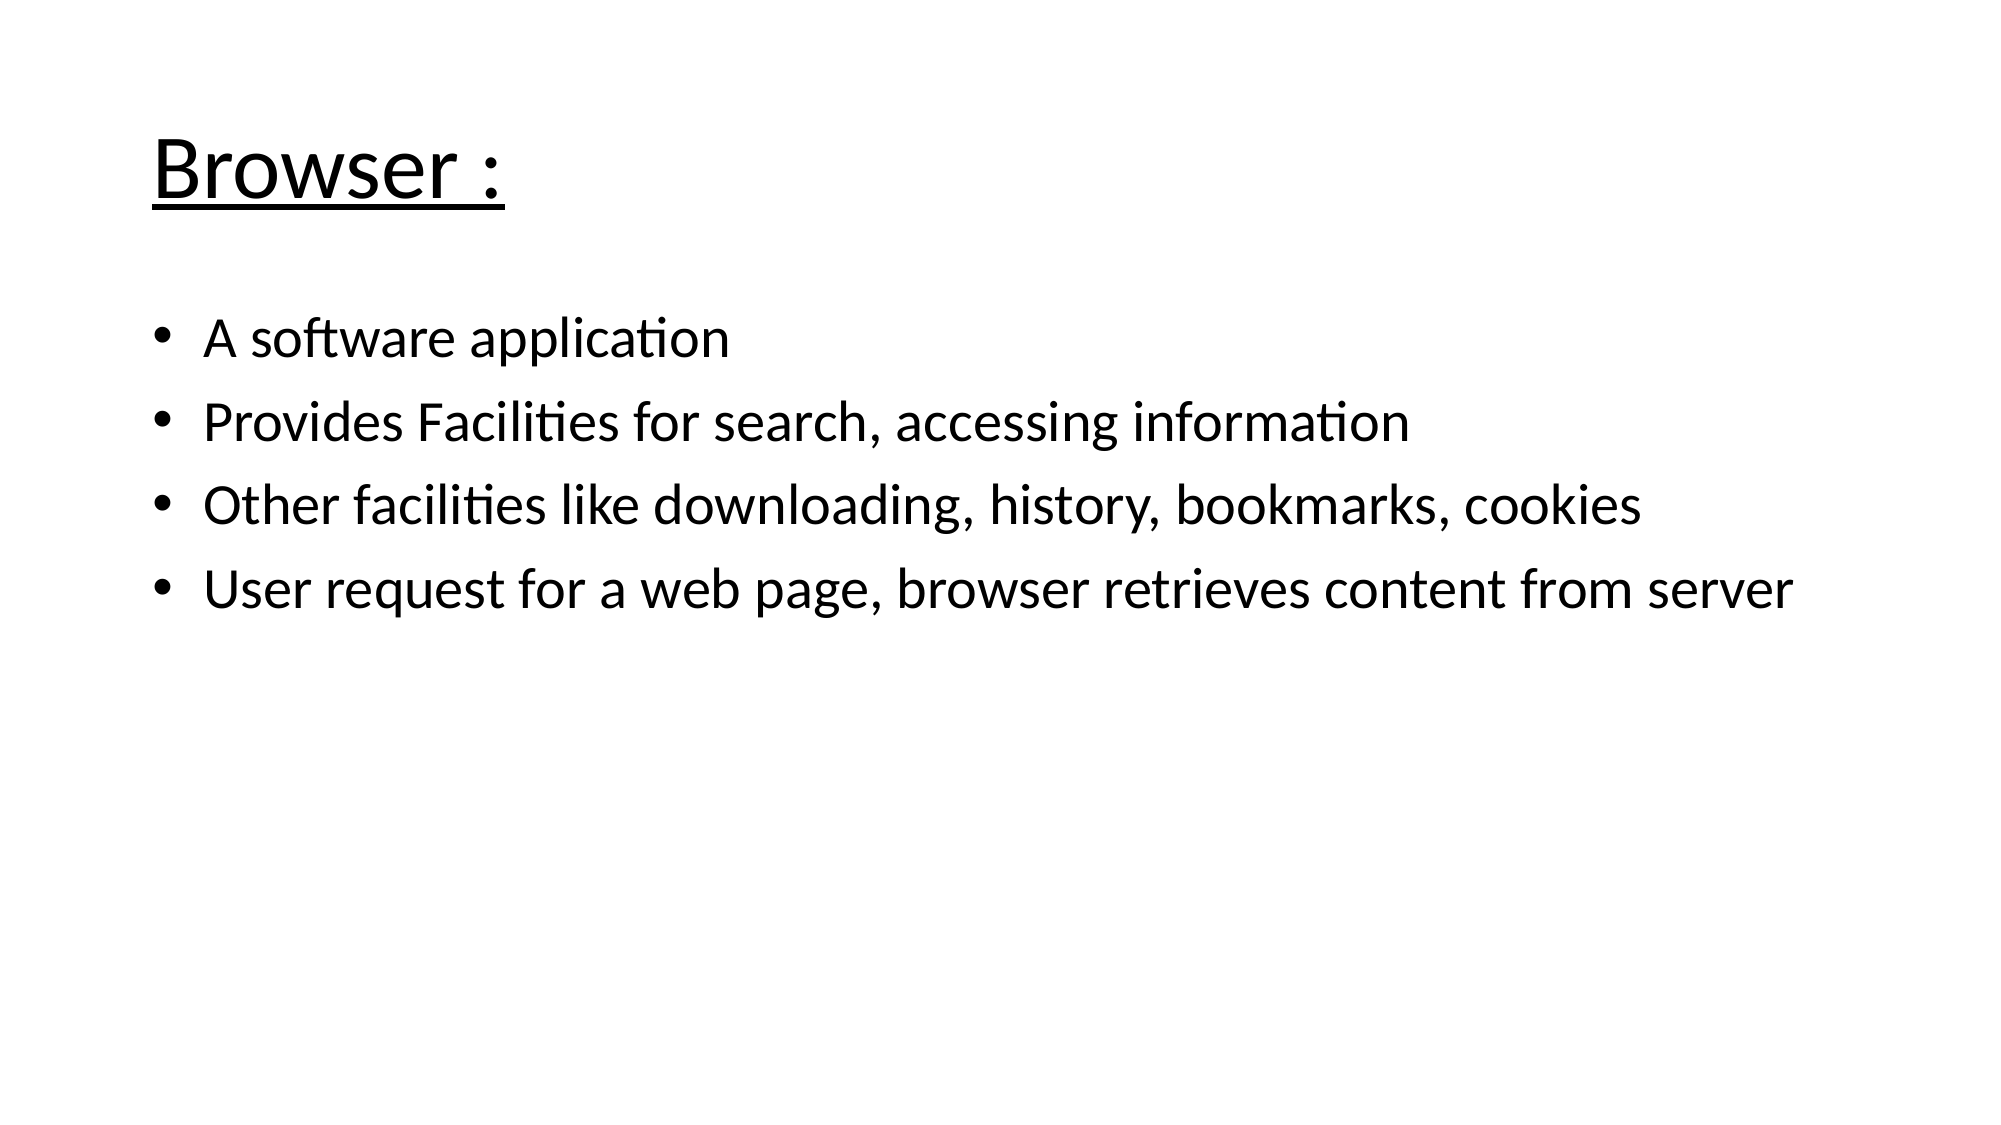

# Browser :
 A software application
 Provides Facilities for search, accessing information
 Other facilities like downloading, history, bookmarks, cookies
 User request for a web page, browser retrieves content from server